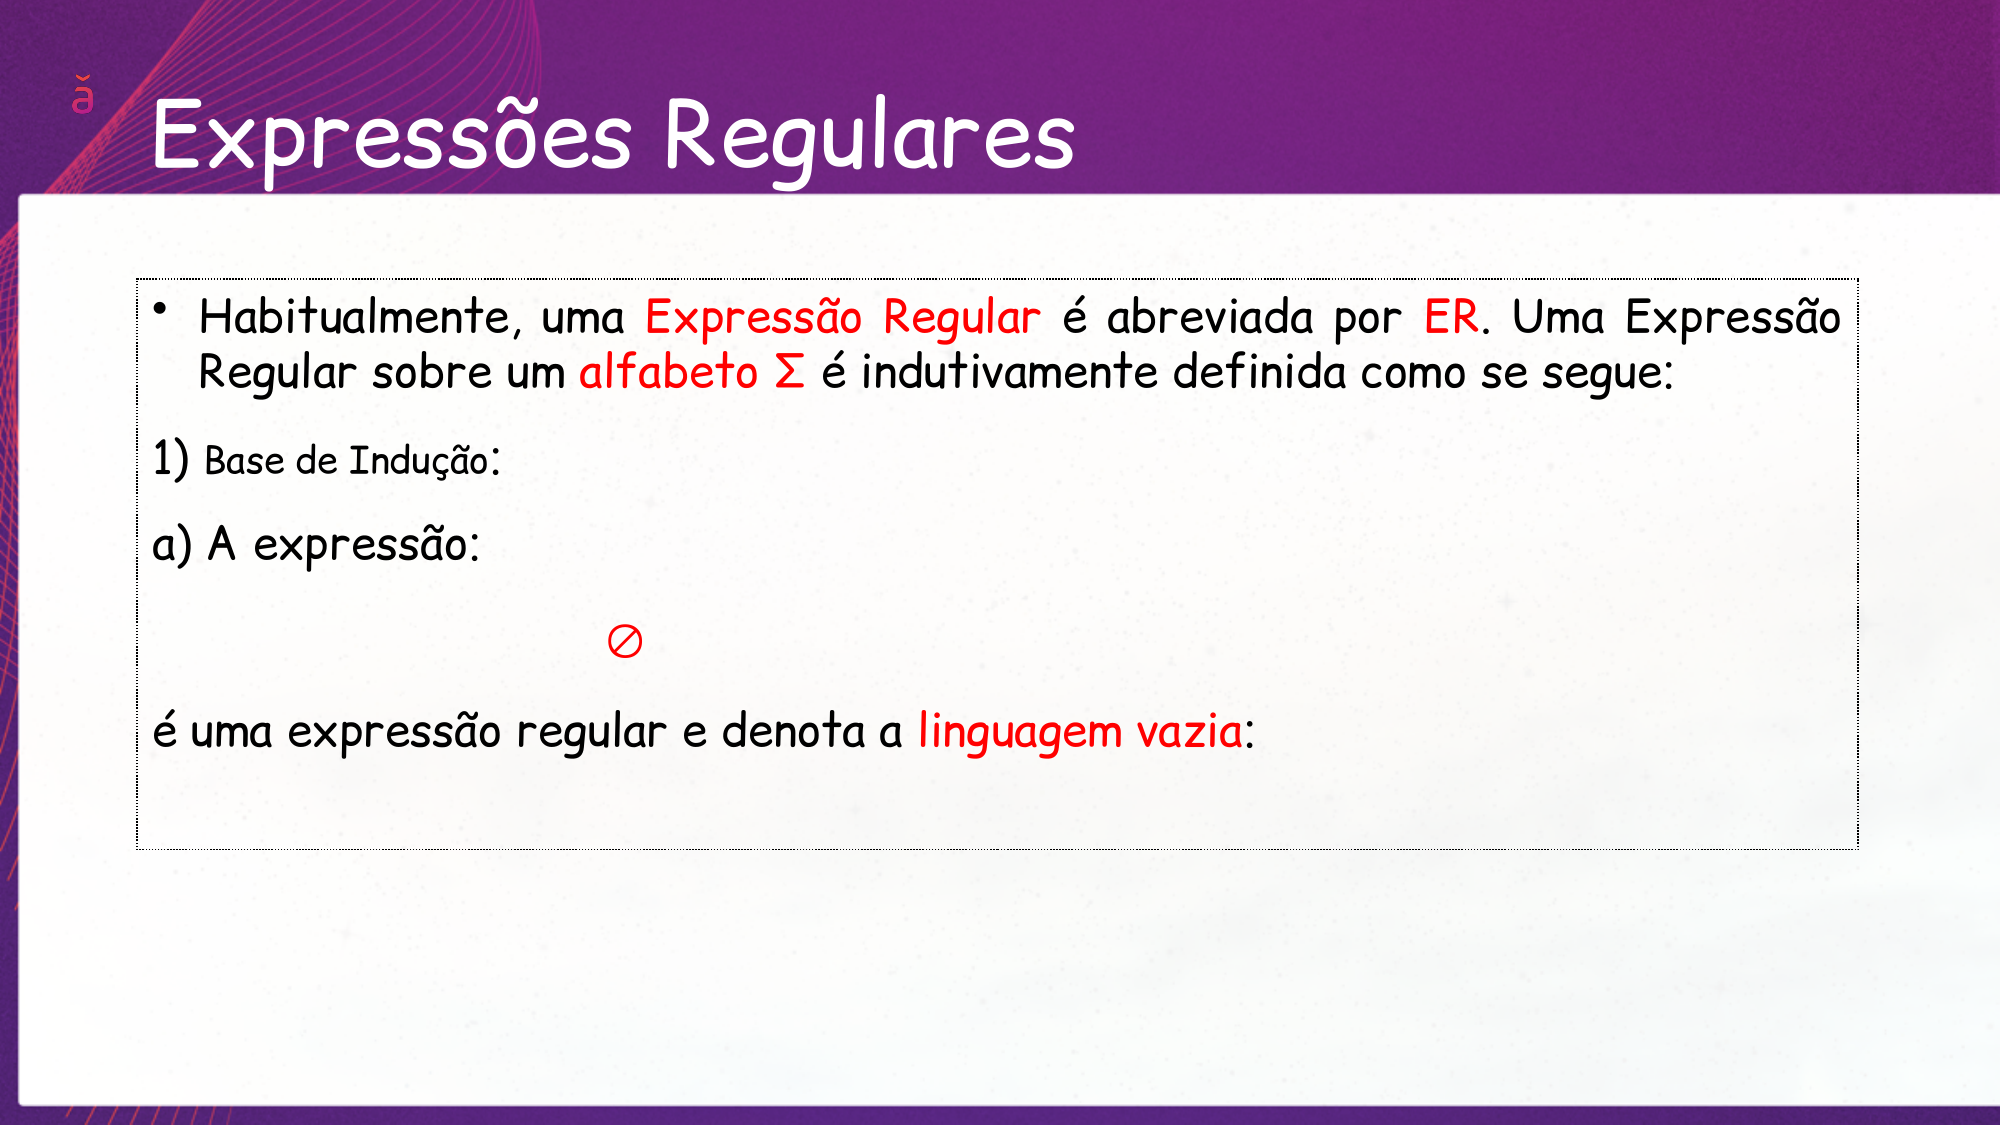

Expressões Regulares
Habitualmente, uma Expressão Regular é abreviada por ER. Uma Expressão Regular sobre um alfabeto ∑ é indutivamente definida como se segue:
1) Base de Indução:
a) A expressão:
			∅
é uma expressão regular e denota a linguagem vazia: